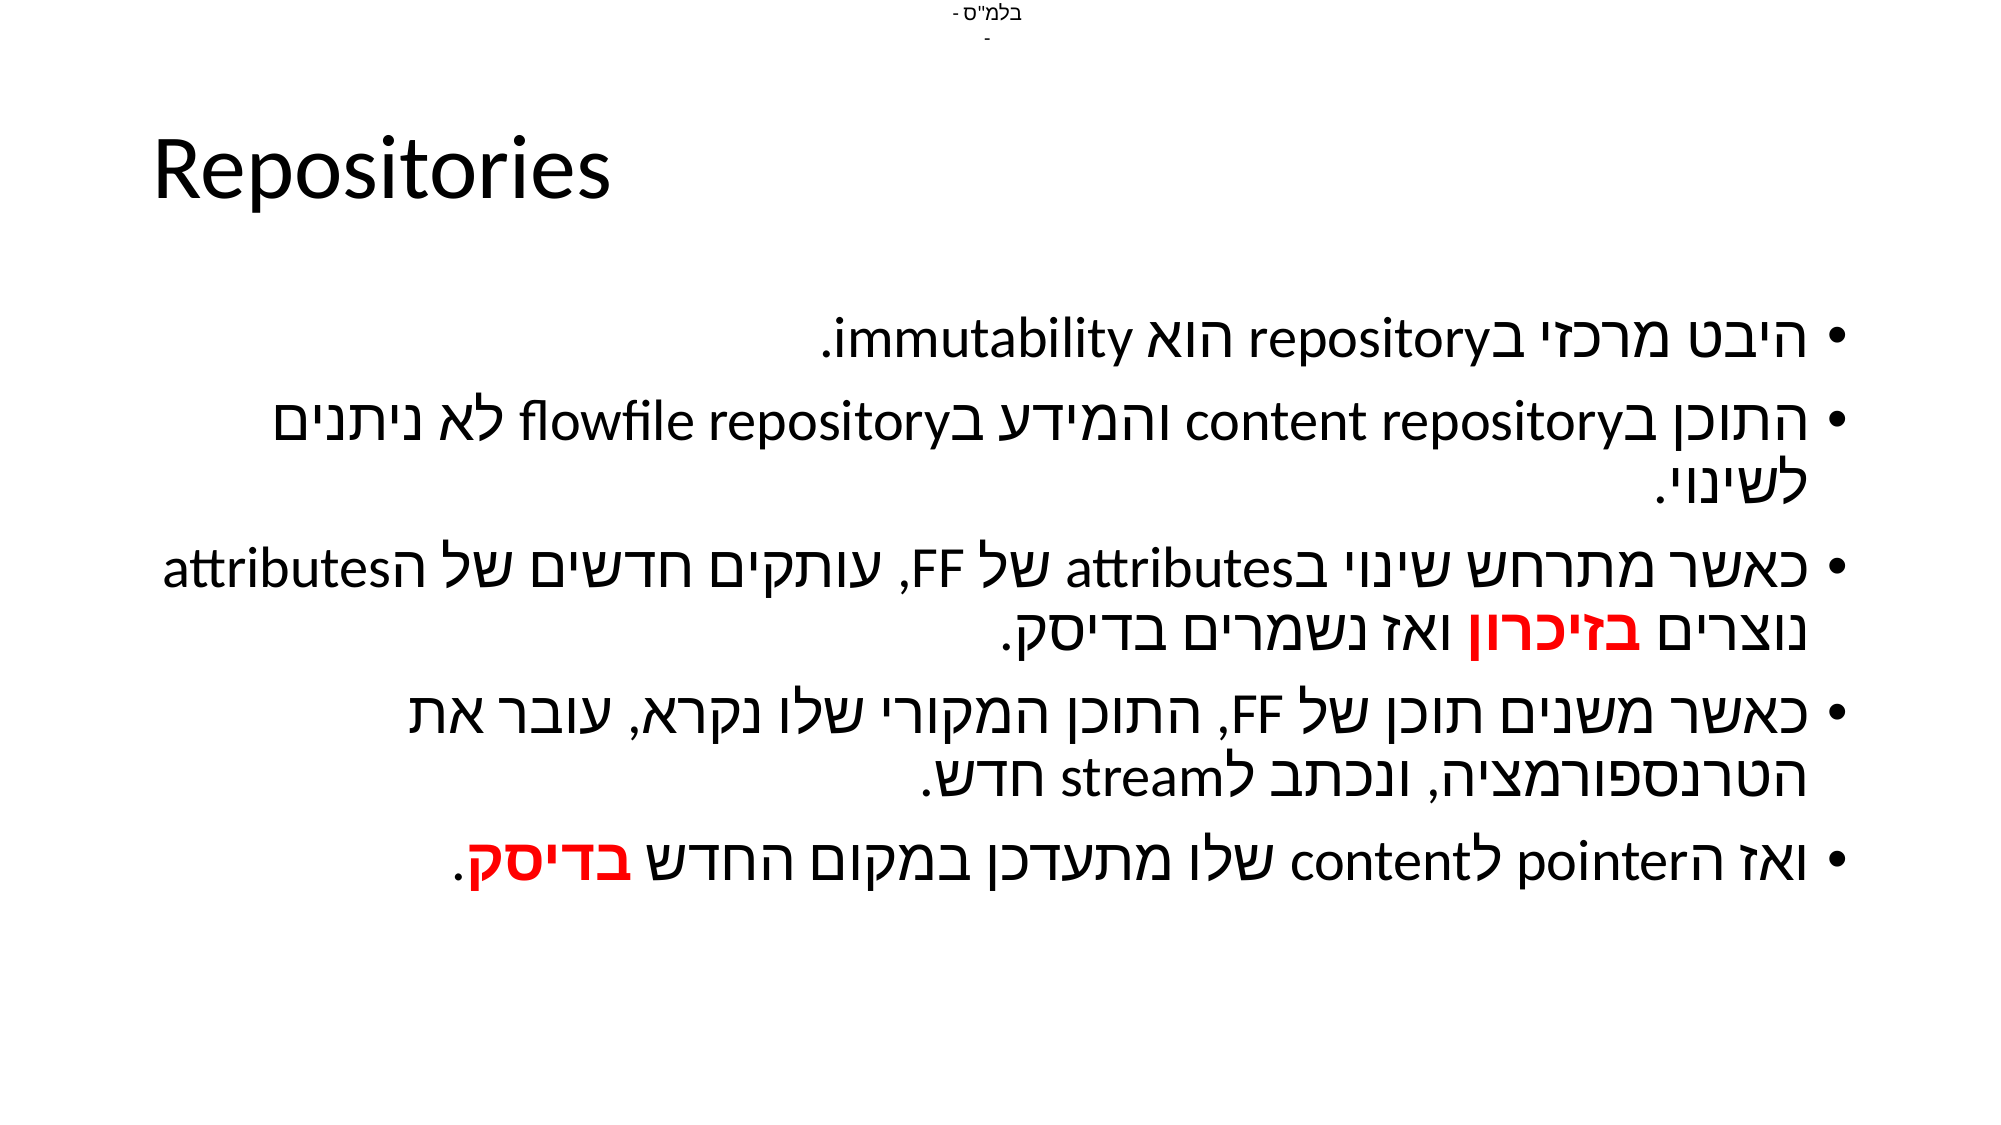

# Repositories
היבט מרכזי בrepository הוא immutability.
התוכן בcontent repository והמידע בflowfile repository לא ניתנים לשינוי.
כאשר מתרחש שינוי בattributes של FF, עותקים חדשים של הattributes נוצרים בזיכרון ואז נשמרים בדיסק.
כאשר משנים תוכן של FF, התוכן המקורי שלו נקרא, עובר את הטרנספורמציה, ונכתב לstream חדש.
ואז הpointer לcontent שלו מתעדכן במקום החדש בדיסק.